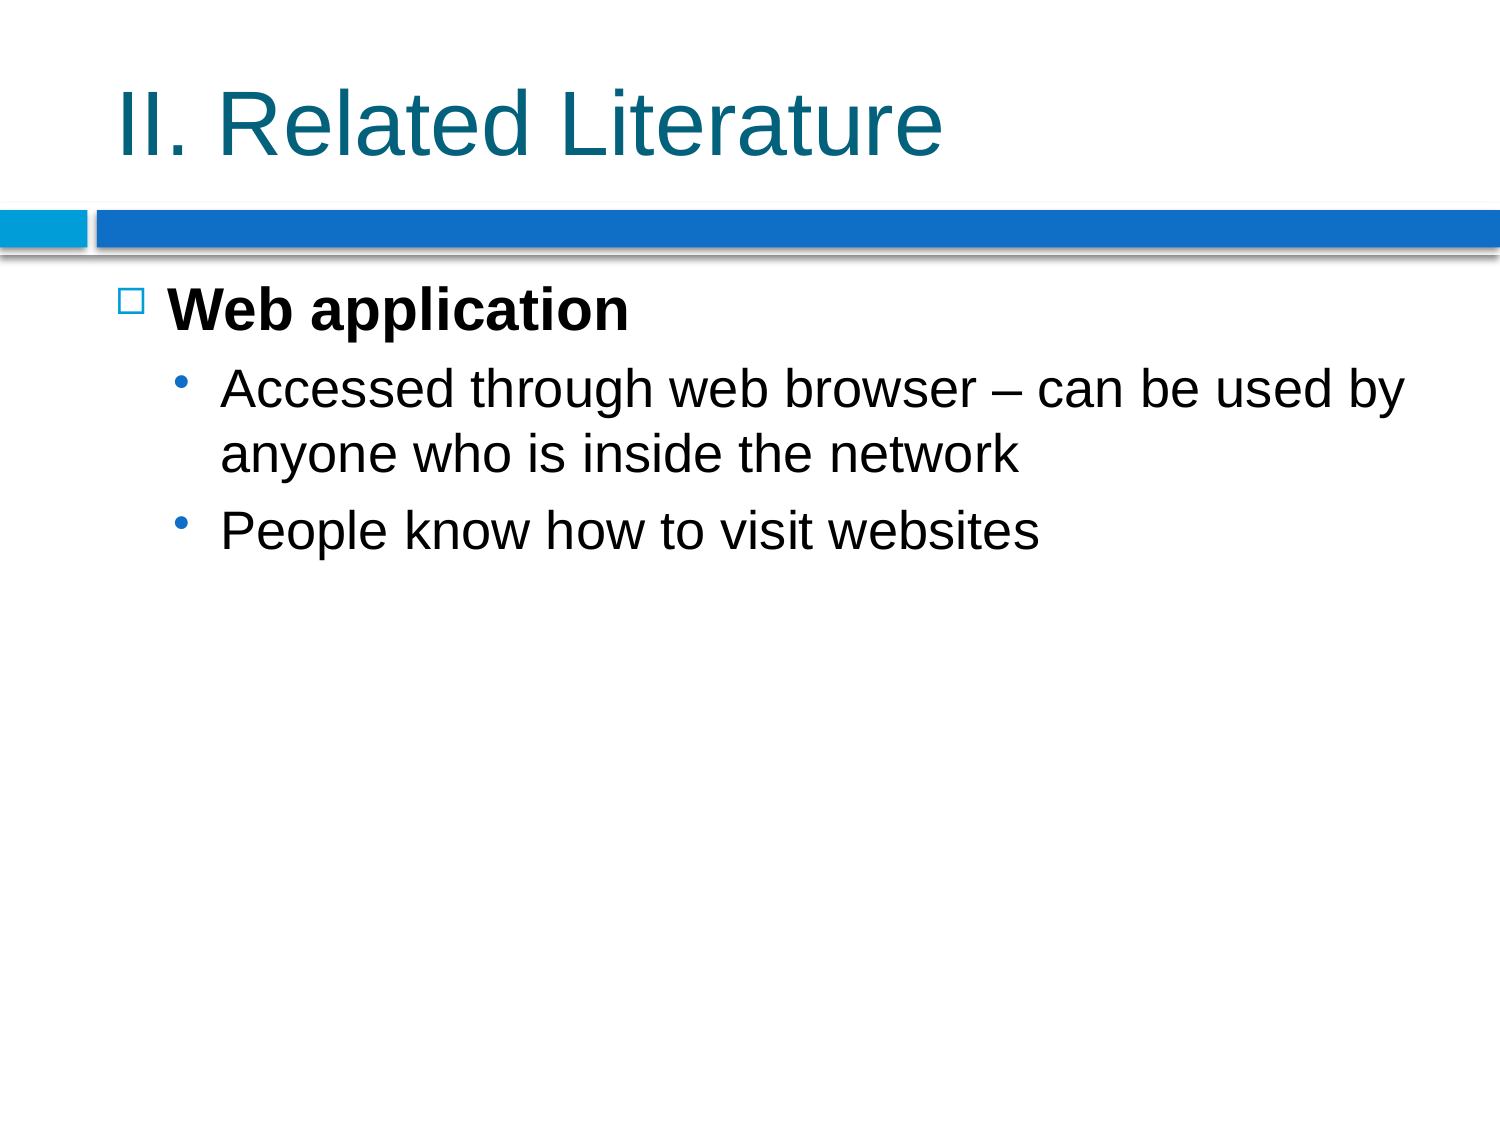

# II. Related Literature
Web application
Accessed through web browser – can be used by anyone who is inside the network
People know how to visit websites